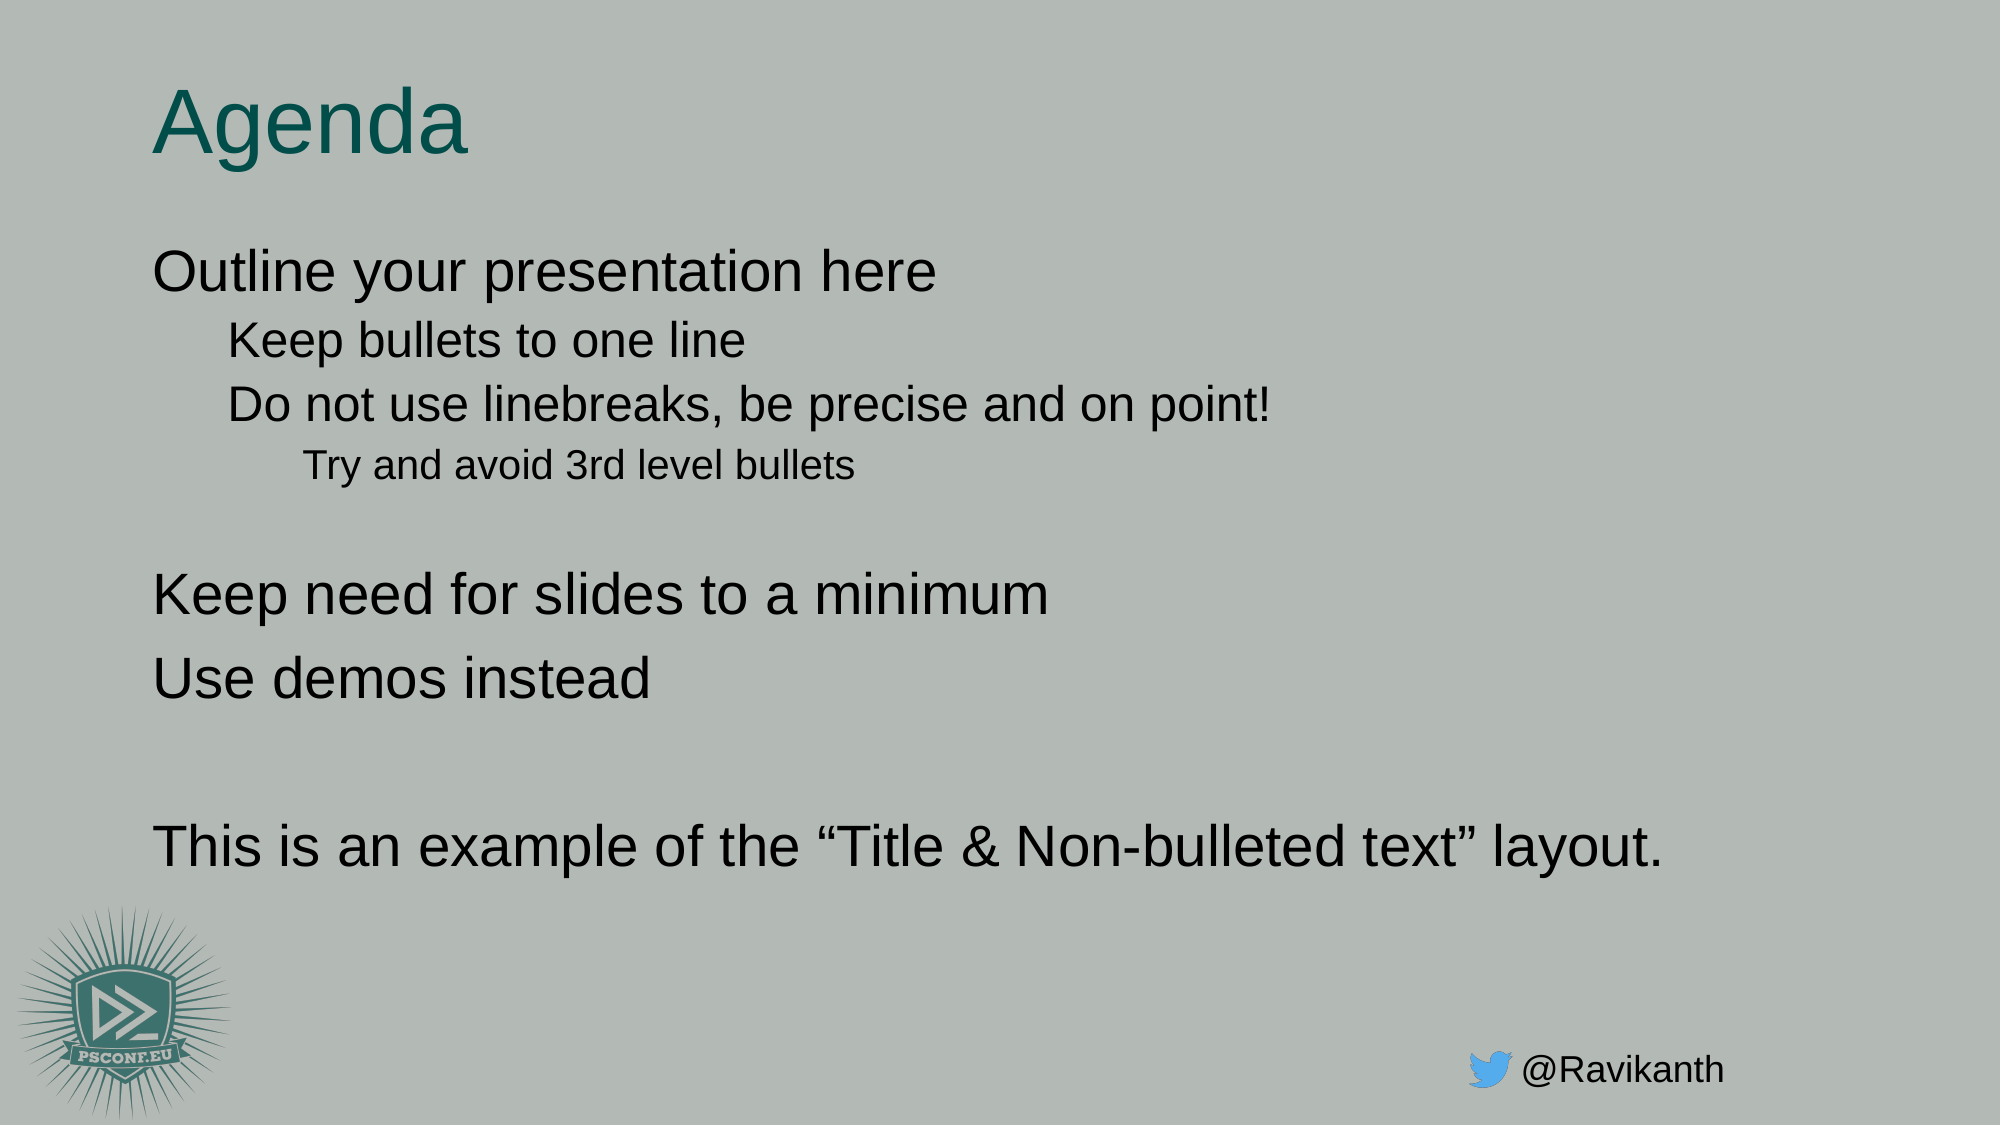

# Agenda
Outline your presentation here
Keep bullets to one line
Do not use linebreaks, be precise and on point!
Try and avoid 3rd level bullets

Keep need for slides to a minimum
Use demos instead

This is an example of the “Title & Non-bulleted text” layout.
@Ravikanth